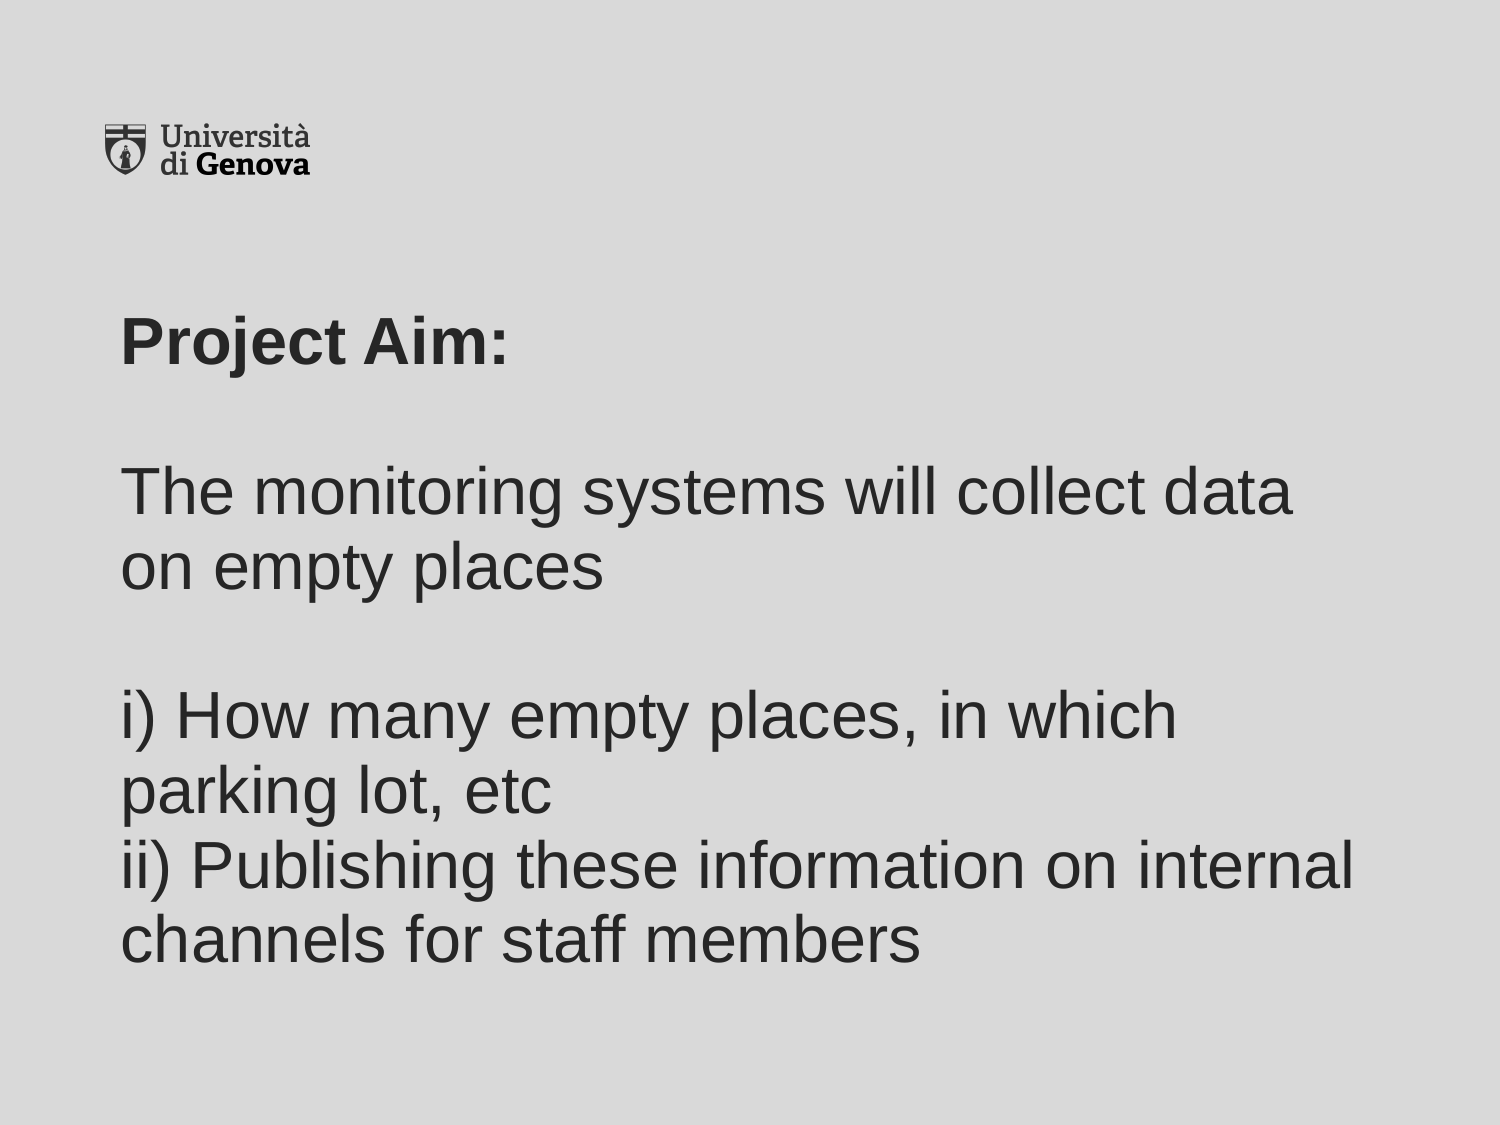

# Project Aim: The monitoring systems will collect data on empty places i) How many empty places, in which parking lot, etc ii) Publishing these information on internal channels for staff members